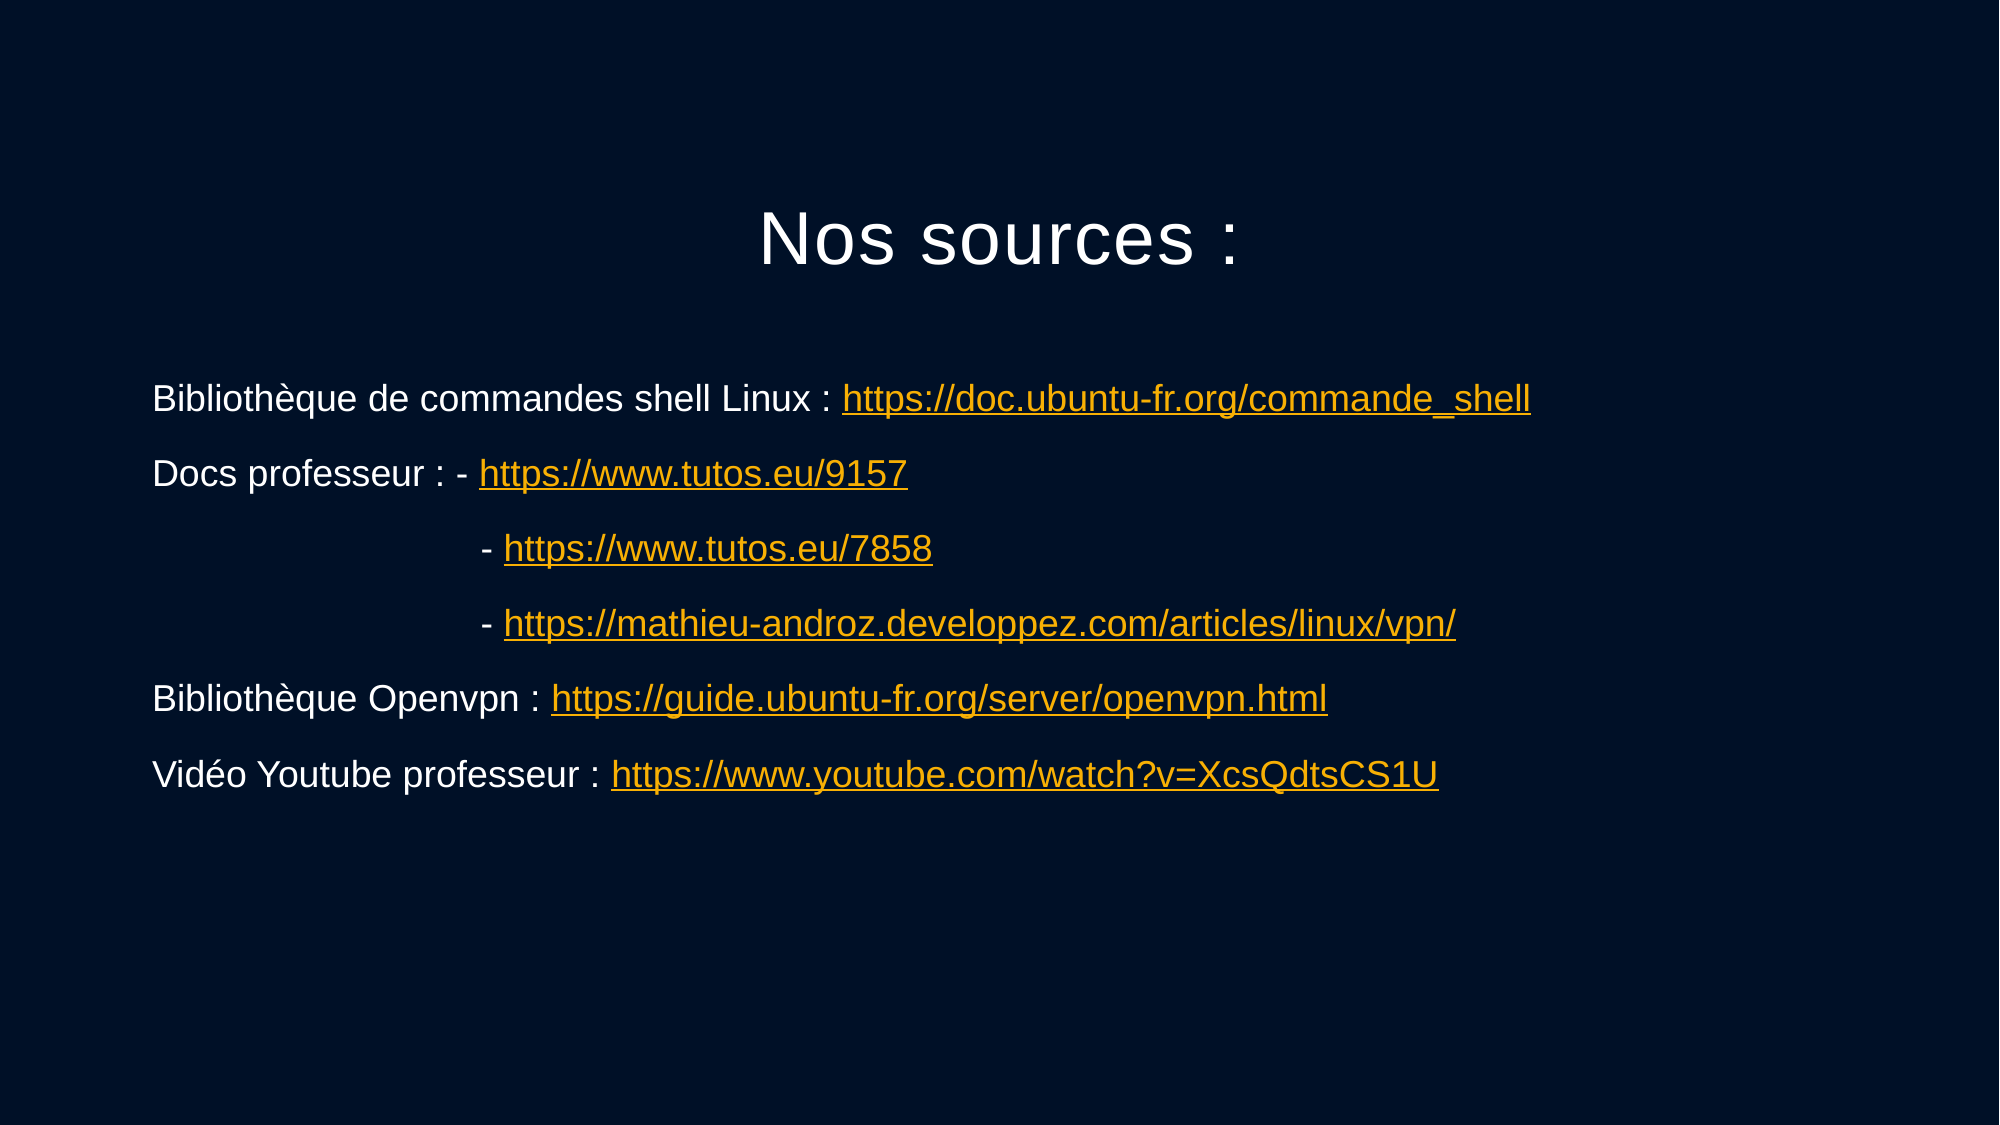

Nos sources :
Bibliothèque de commandes shell Linux : https://doc.ubuntu-fr.org/commande_shell
Docs professeur : - https://www.tutos.eu/9157
	                 - https://www.tutos.eu/7858
	                 - https://mathieu-androz.developpez.com/articles/linux/vpn/
Bibliothèque Openvpn : https://guide.ubuntu-fr.org/server/openvpn.html
Vidéo Youtube professeur : https://www.youtube.com/watch?v=XcsQdtsCS1U